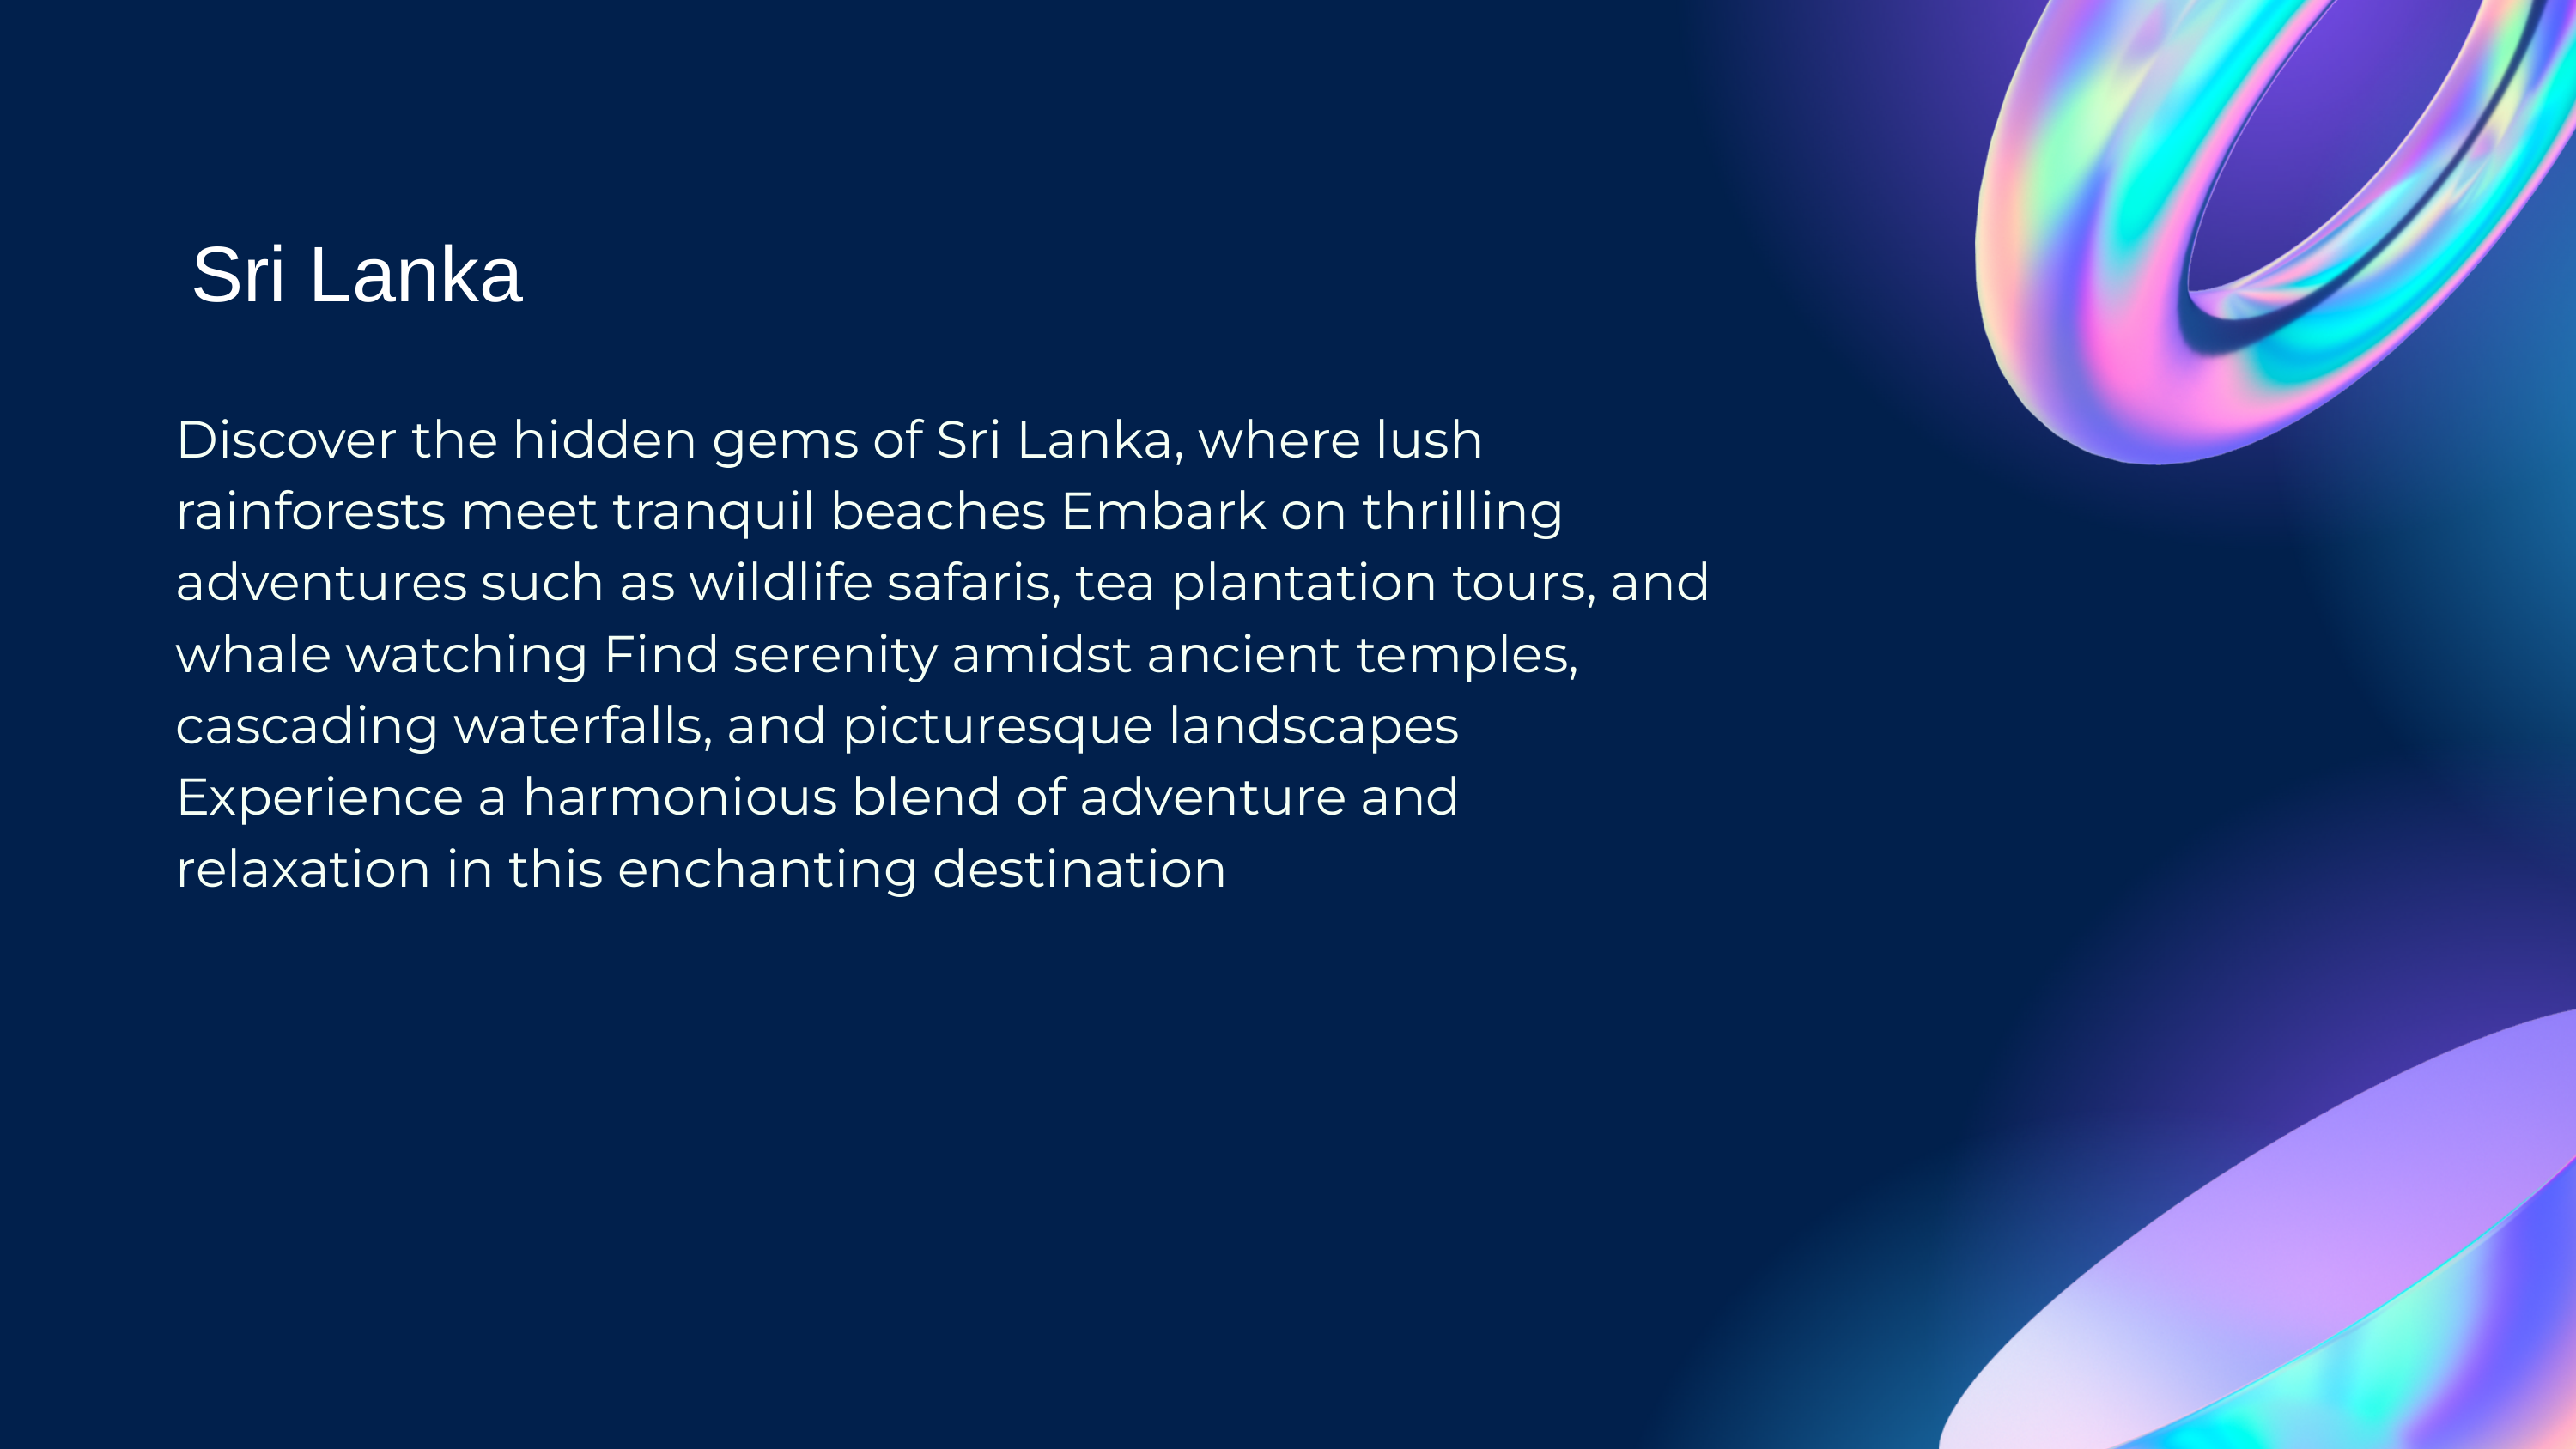

Sri Lanka
Discover the hidden gems of Sri Lanka, where lush rainforests meet tranquil beaches Embark on thrilling adventures such as wildlife safaris, tea plantation tours, and whale watching Find serenity amidst ancient temples, cascading waterfalls, and picturesque landscapes Experience a harmonious blend of adventure and relaxation in this enchanting destination